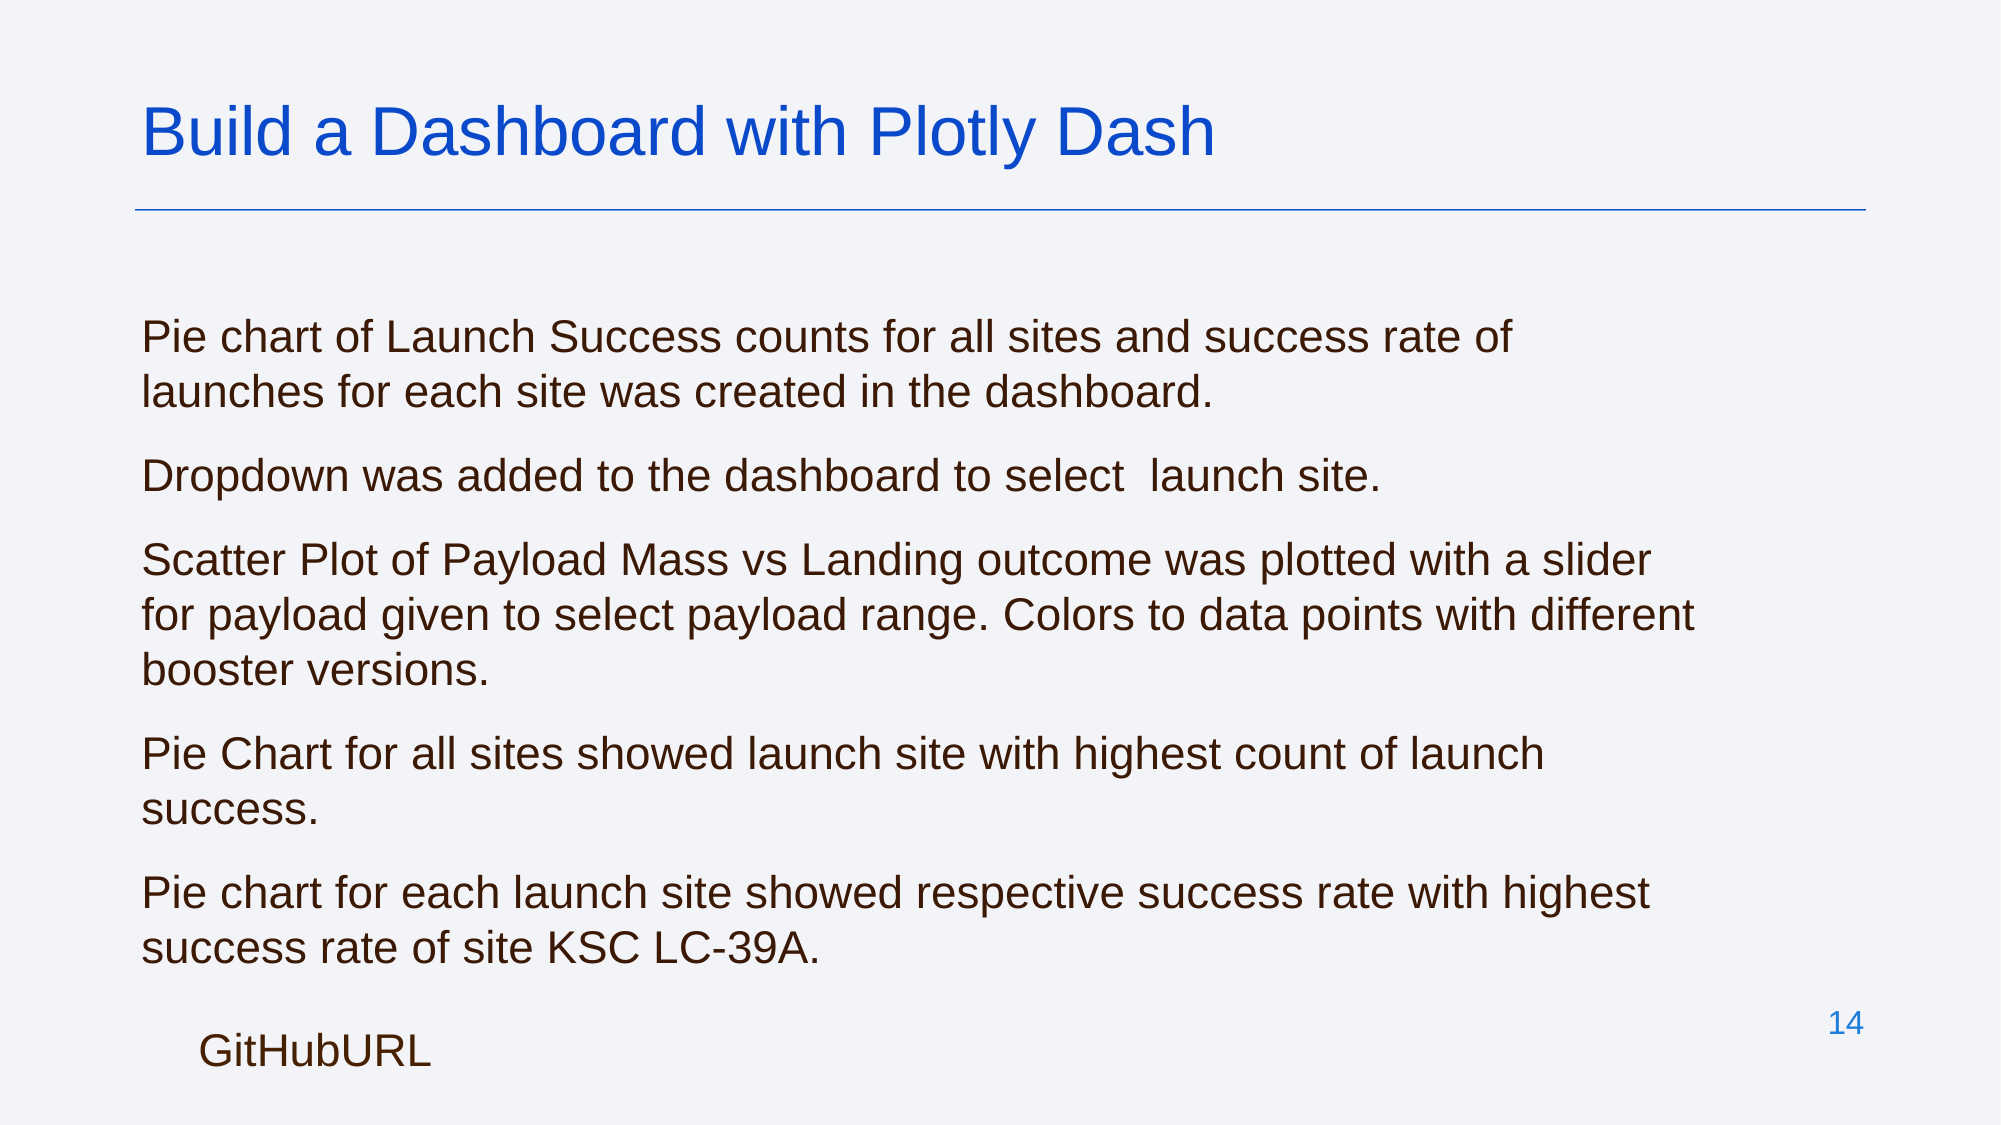

Build a Dashboard with Plotly Dash
Pie chart of Launch Success counts for all sites and success rate of launches for each site was created in the dashboard.
Dropdown was added to the dashboard to select  launch site.
Scatter Plot of Payload Mass vs Landing outcome was plotted with a slider for payload given to select payload range. Colors to data points with different booster versions.
Pie Chart for all sites showed launch site with highest count of launch success.
Pie chart for each launch site showed respective success rate with highest success rate of site KSC LC-39A.
14
GitHubURL